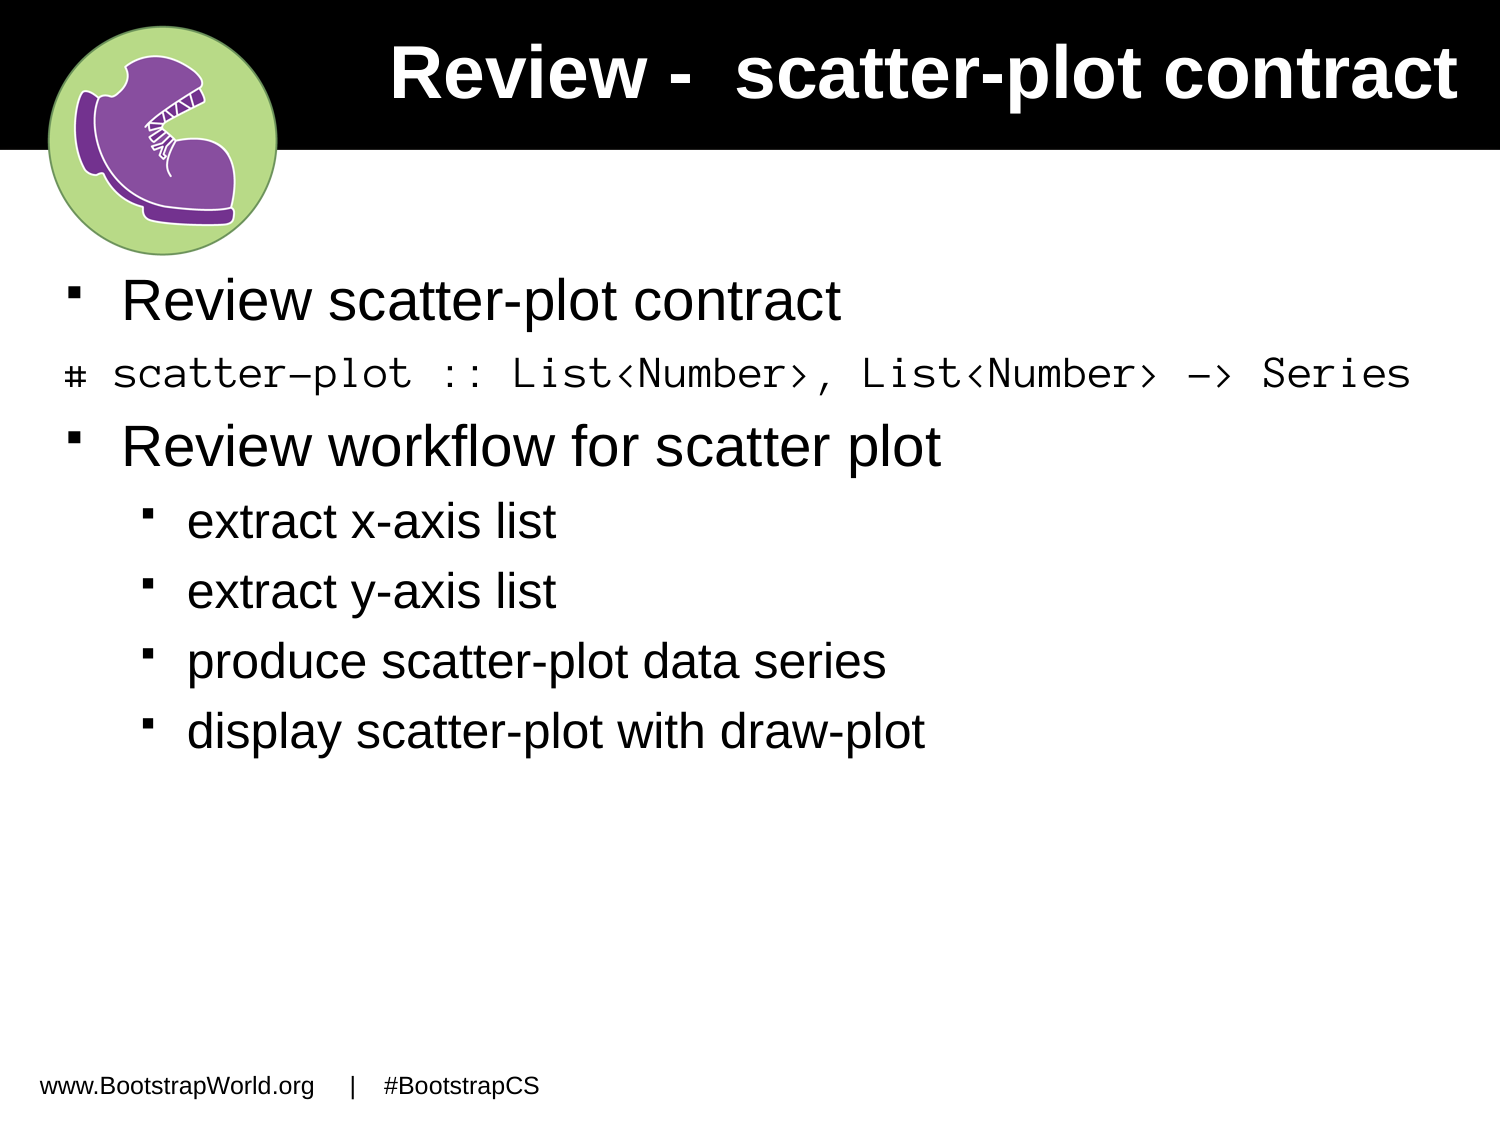

# Review -  scatter-plot contract
Review scatter-plot contract
# scatter-plot :: List<Number>, List<Number> -> Series
Review workflow for scatter plot
extract x-axis list
extract y-axis list
produce scatter-plot data series
display scatter-plot with draw-plot
www.BootstrapWorld.org     |    #BootstrapCS